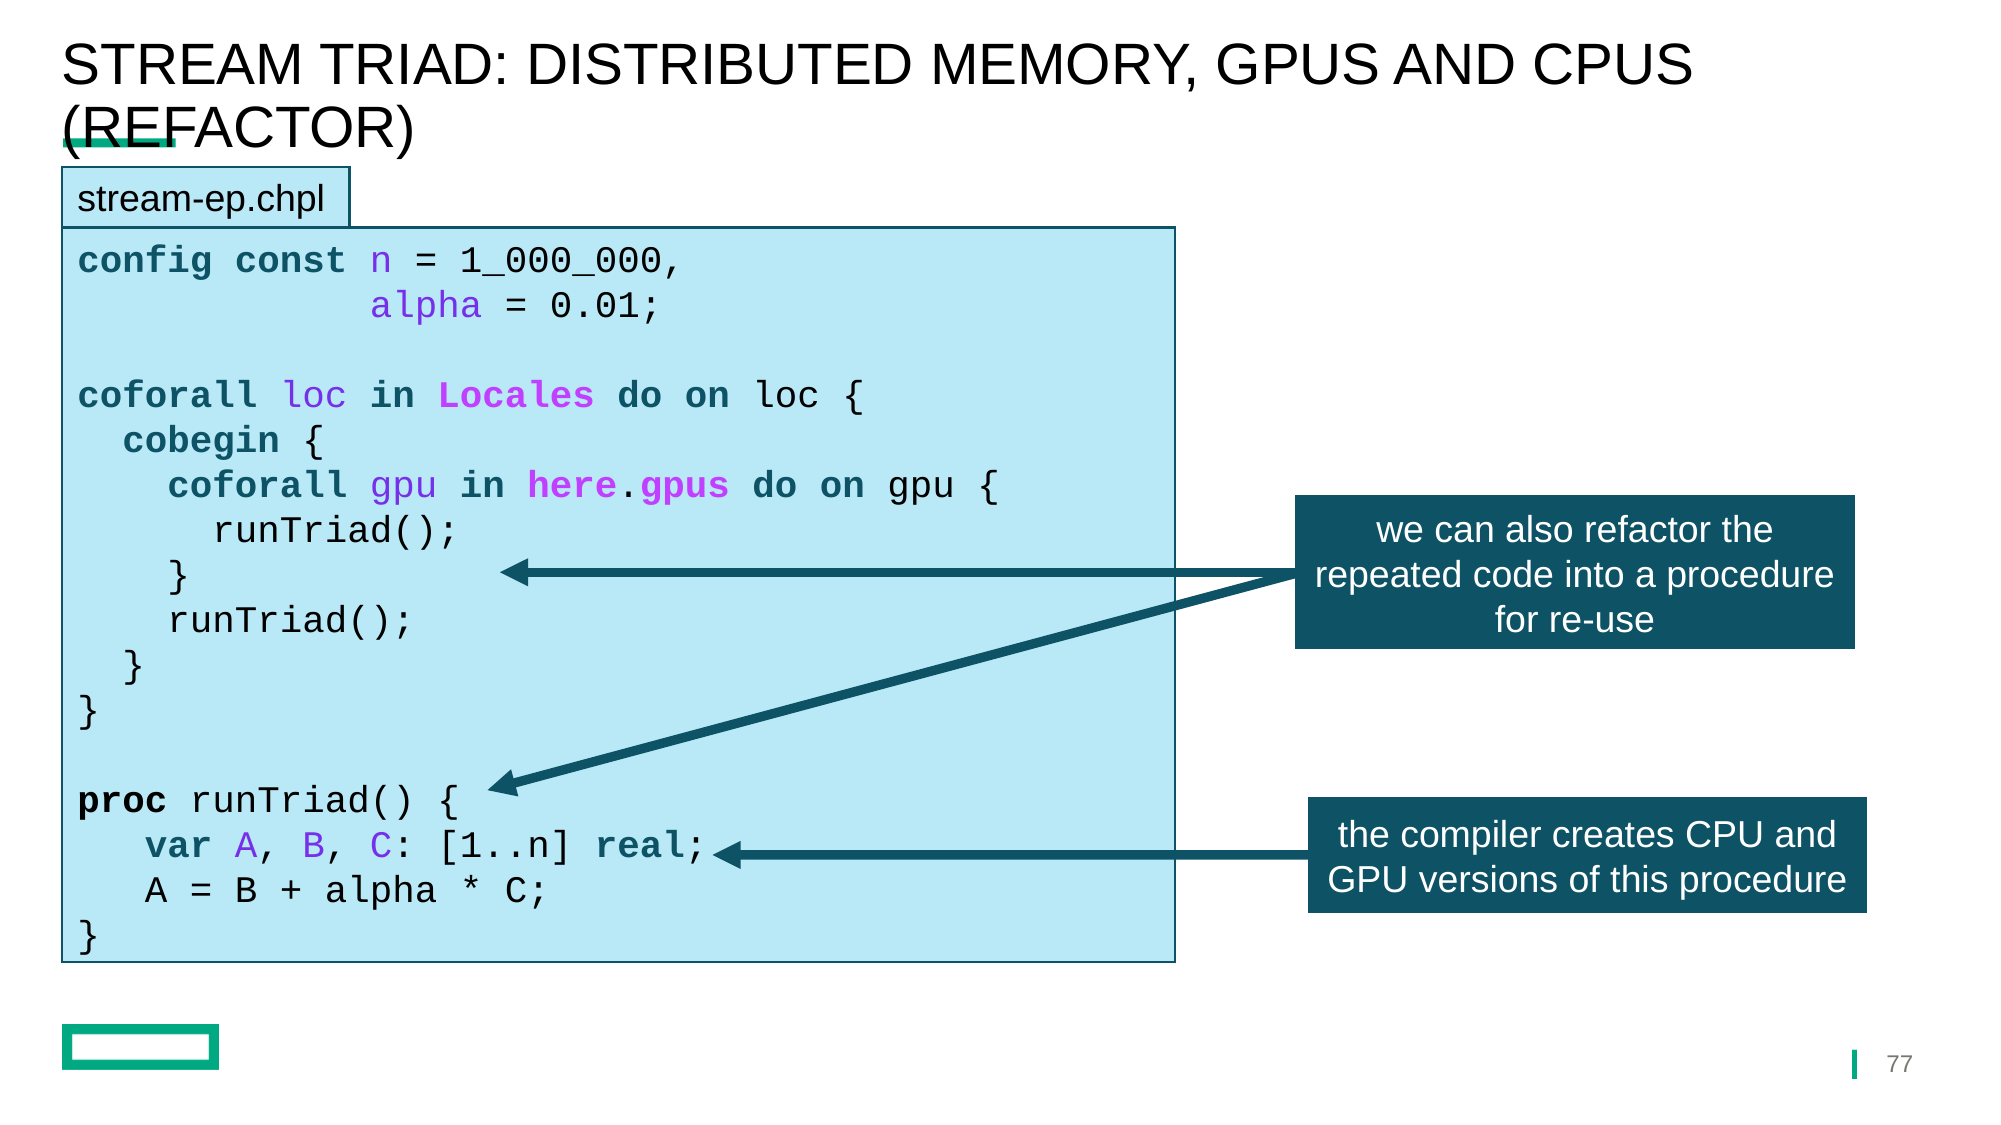

# Stream Triad: Distributed Memory, GPUs AND CPUS (refactor)
stream-ep.chpl
config const n = 1_000_000,
             alpha = 0.01;

coforall loc in Locales do on loc {
  cobegin {
    coforall gpu in here.gpus do on gpu {
      runTriad();
    }
    runTriad();
  }
}

proc runTriad() {
   var A, B, C: [1..n] real;
   A = B + alpha * C;
}
we can also refactor the repeated code into a procedure for re-use
the compiler creates CPU and GPU versions of this procedure
77